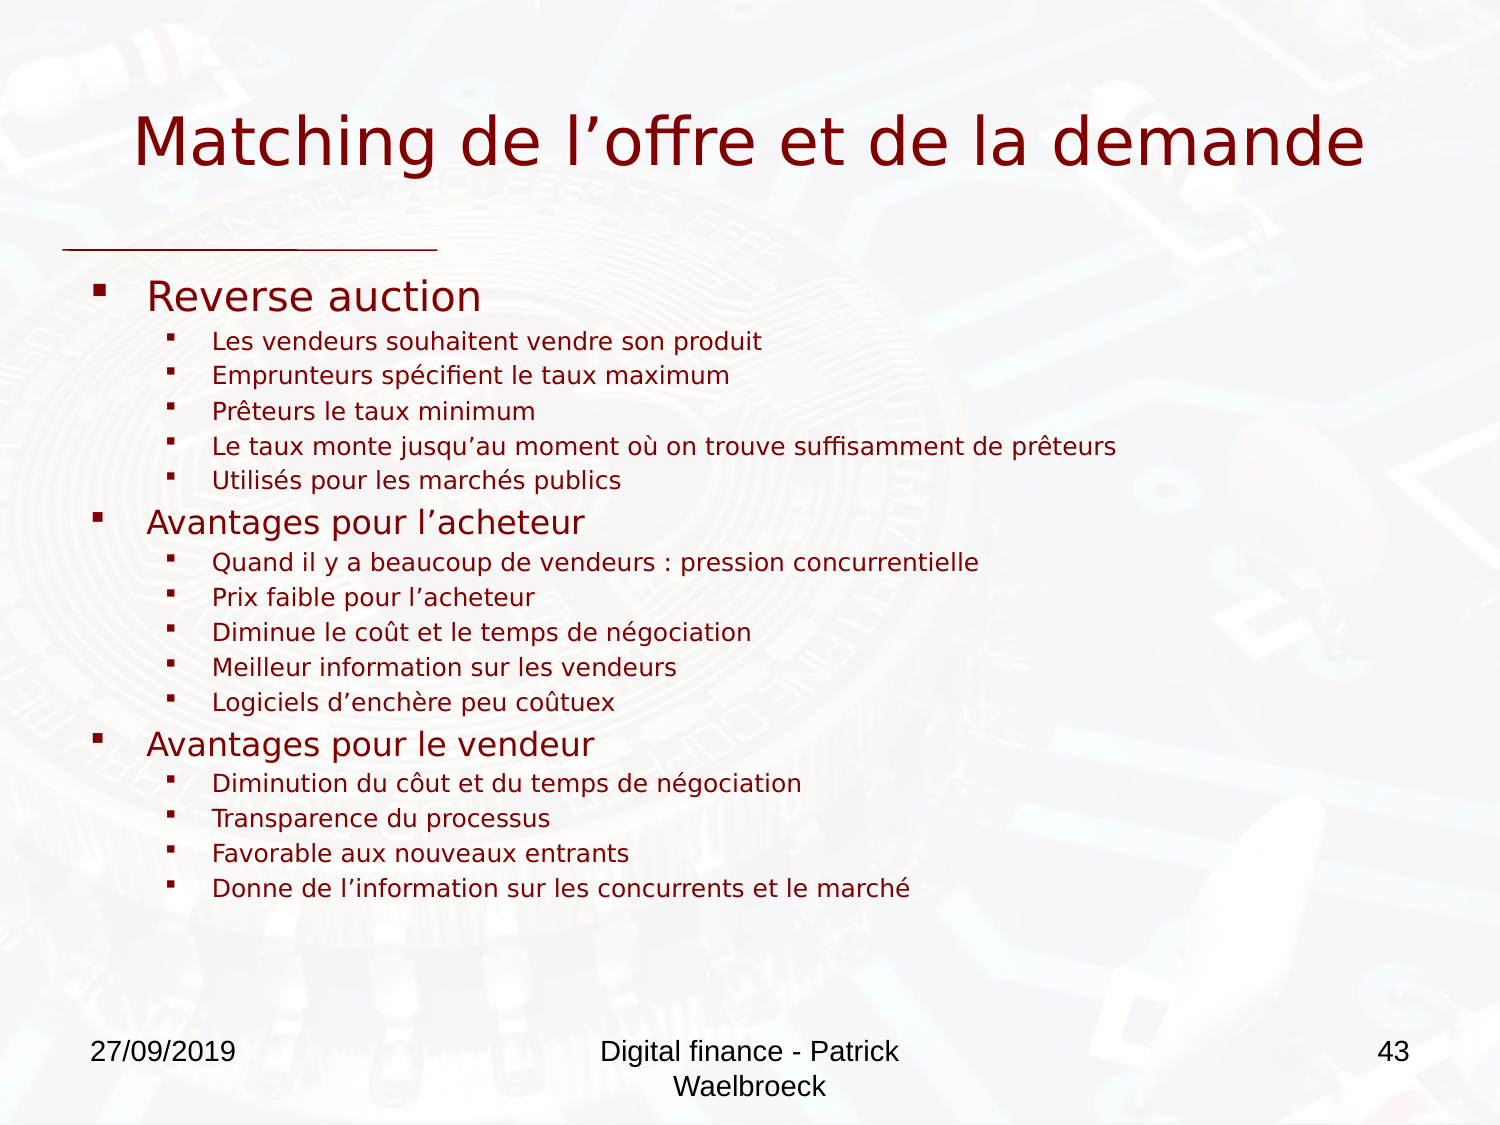

# Matching de l’offre et de la demande

Reverse auction
Les vendeurs souhaitent vendre son produit
Emprunteurs spécifient le taux maximum
Prêteurs le taux minimum
Le taux monte jusqu’au moment où on trouve suffisamment de prêteurs
Utilisés pour les marchés publics
Avantages pour l’acheteur
Quand il y a beaucoup de vendeurs : pression concurrentielle
Prix faible pour l’acheteur
Diminue le coût et le temps de négociation
Meilleur information sur les vendeurs
Logiciels d’enchère peu coûtuex
Avantages pour le vendeur
Diminution du côut et du temps de négociation
Transparence du processus
Favorable aux nouveaux entrants
Donne de l’information sur les concurrents et le marché

27/09/2019
Digital finance - Patrick Waelbroeck
43